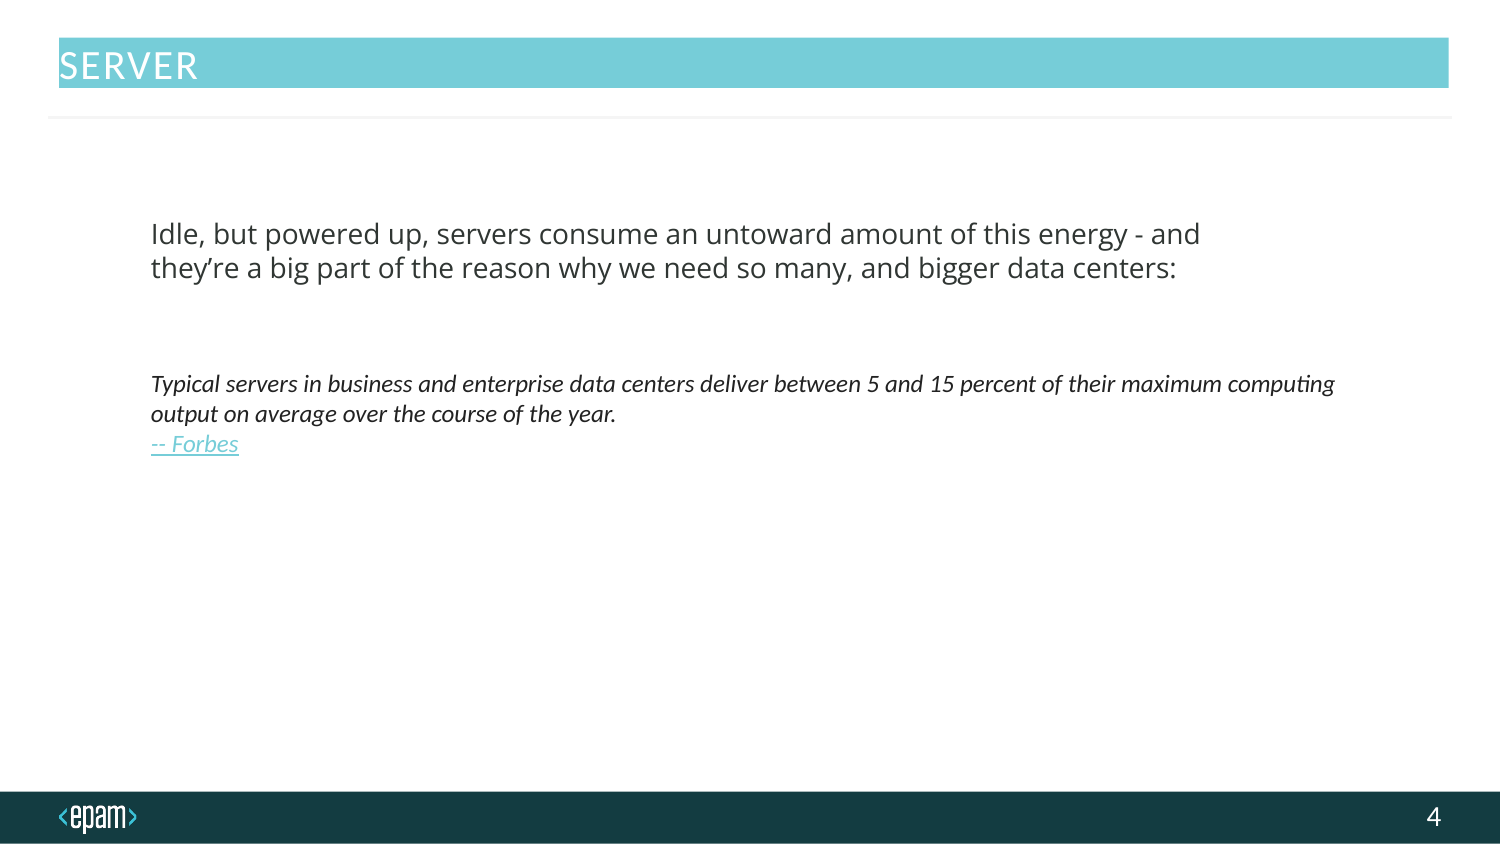

# CONSTRAINTS AND LIMITATIONS
SERVER
Idle, but powered up, servers consume an untoward amount of this energy - and they’re a big part of the reason why we need so many, and bigger data centers:
Typical servers in business and enterprise data centers deliver between 5 and 15 percent of their maximum computing output on average over the course of the year.
-- Forbes
4